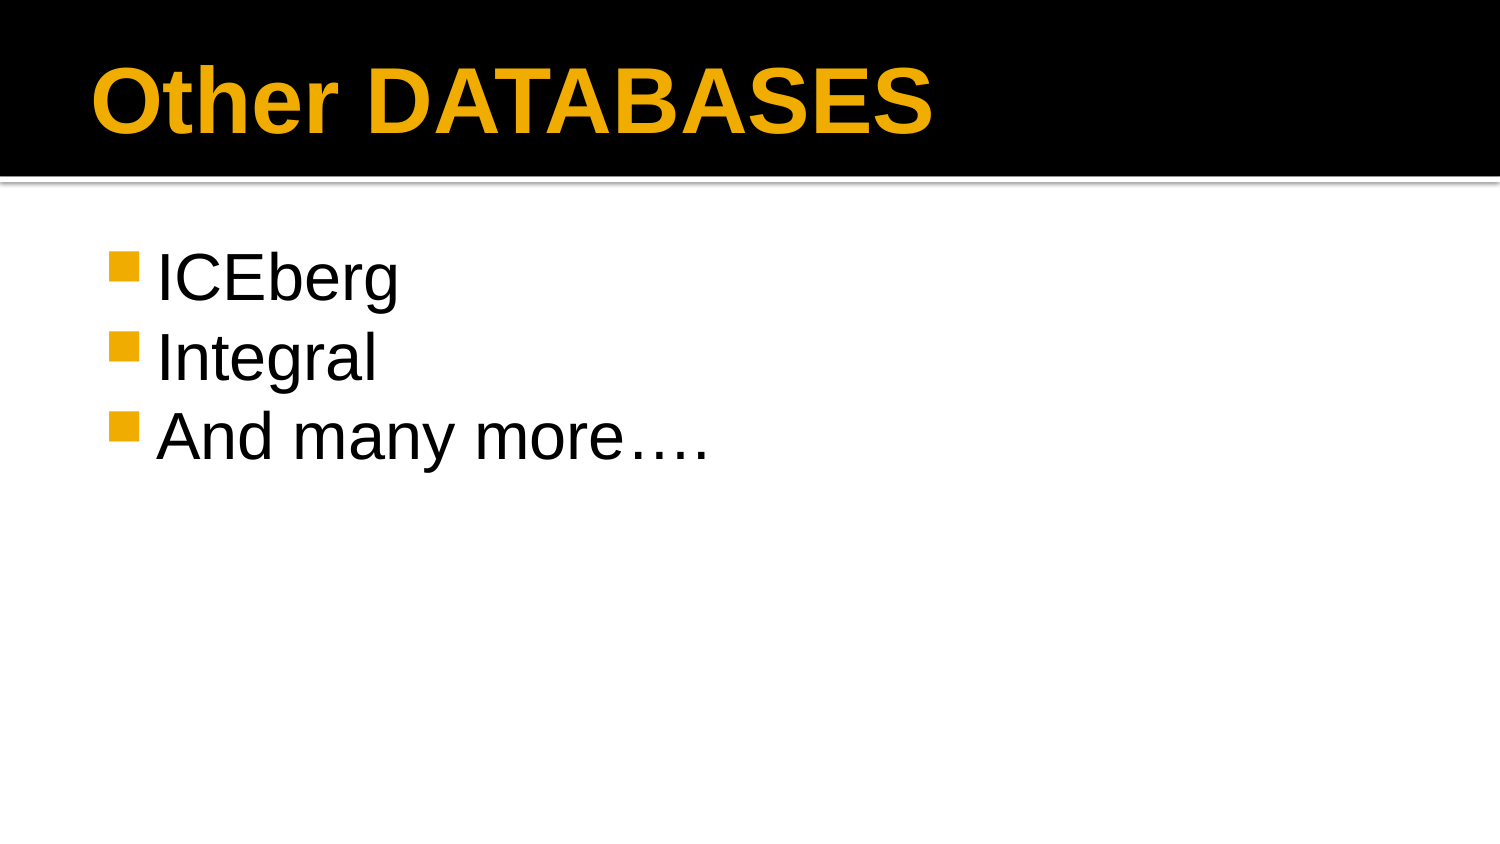

# Other DATABASES
ICEberg
Integral
And many more….